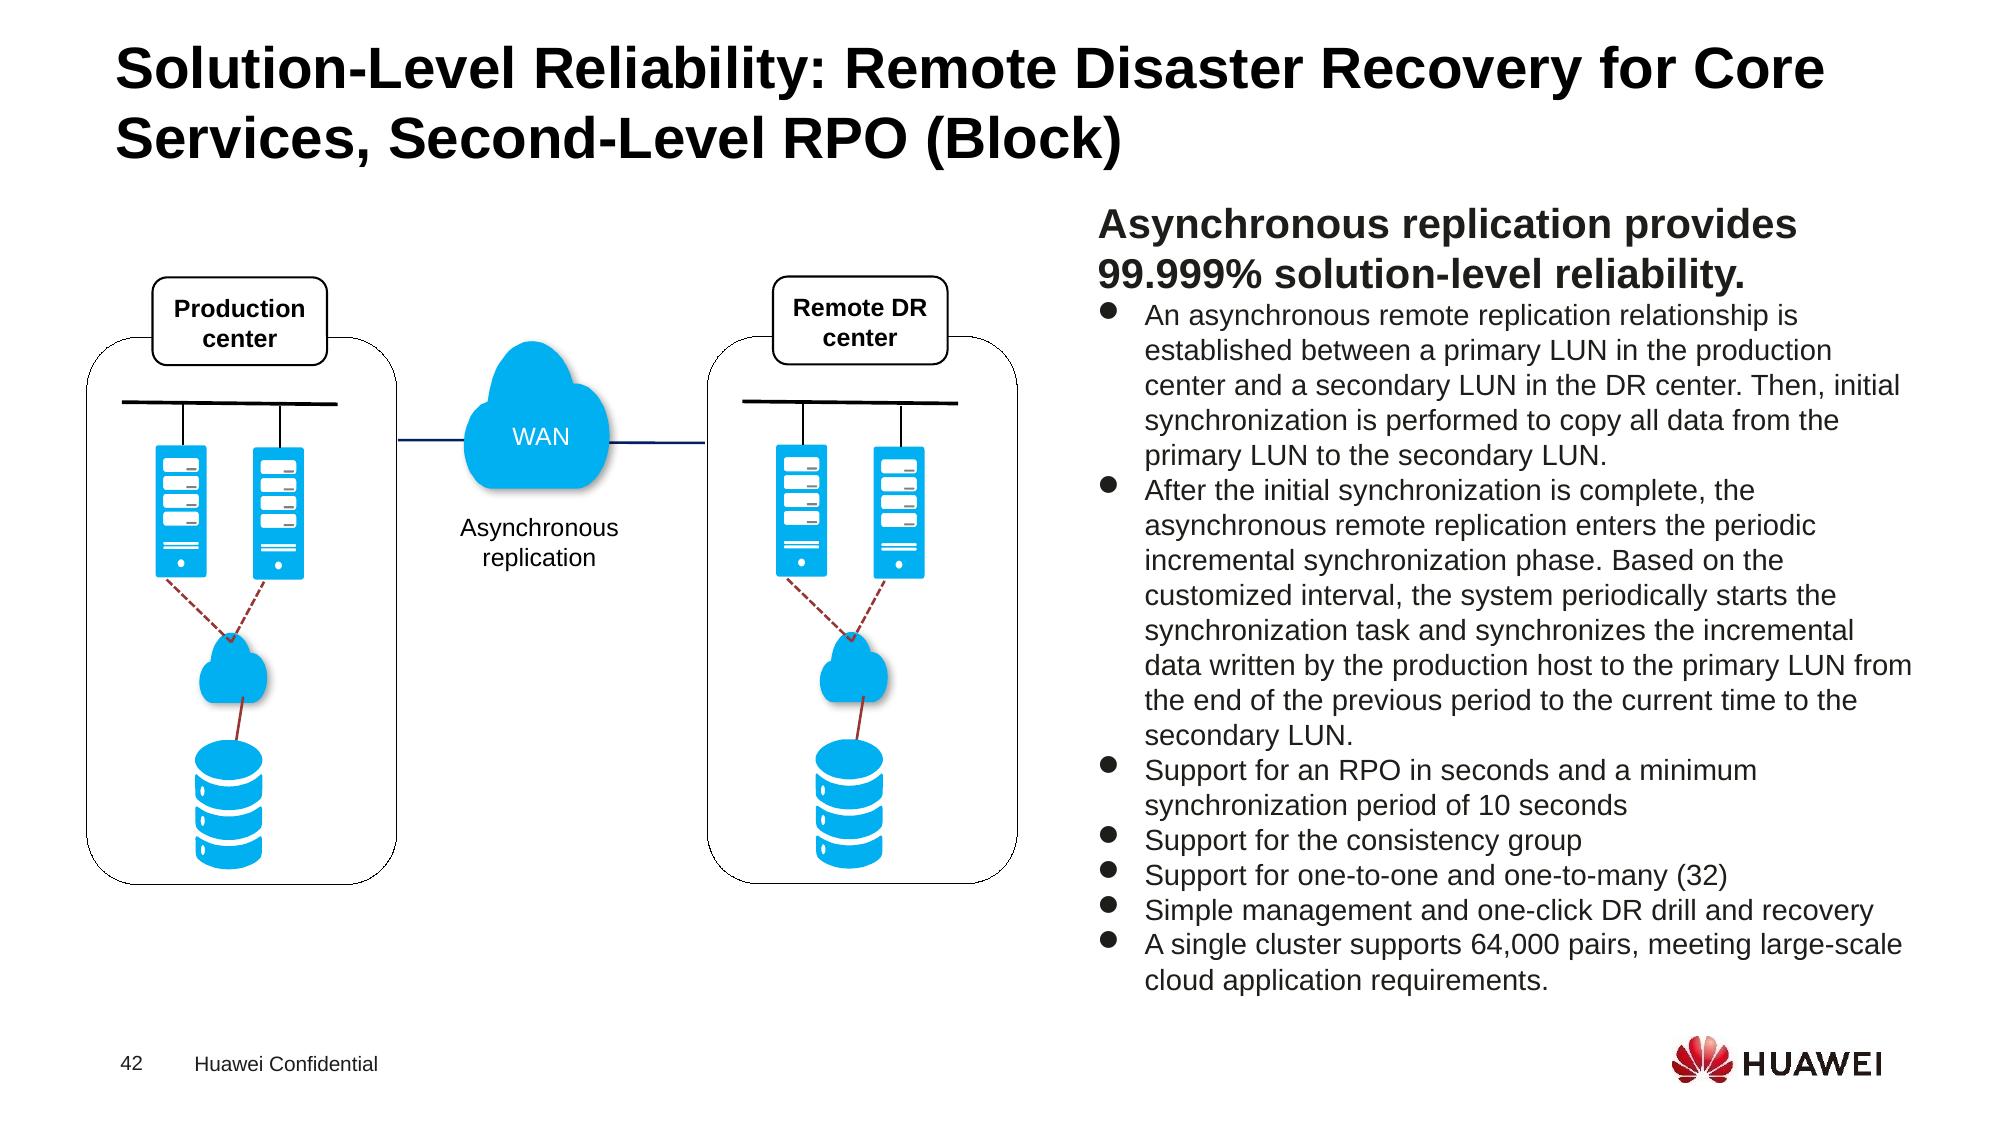

Solution-Level Reliability: Remote Disaster Recovery for Core Services, Second-Level RPO (Block)
Asynchronous replication provides 99.999% solution-level reliability.
An asynchronous remote replication relationship is established between a primary LUN in the production center and a secondary LUN in the DR center. Then, initial synchronization is performed to copy all data from the primary LUN to the secondary LUN.
After the initial synchronization is complete, the asynchronous remote replication enters the periodic incremental synchronization phase. Based on the customized interval, the system periodically starts the synchronization task and synchronizes the incremental data written by the production host to the primary LUN from the end of the previous period to the current time to the secondary LUN.
Support for an RPO in seconds and a minimum synchronization period of 10 seconds
Support for the consistency group
Support for one-to-one and one-to-many (32)
Simple management and one-click DR drill and recovery
A single cluster supports 64,000 pairs, meeting large-scale cloud application requirements.

Remote DR center

Production center

     WAN
Asynchronous replication